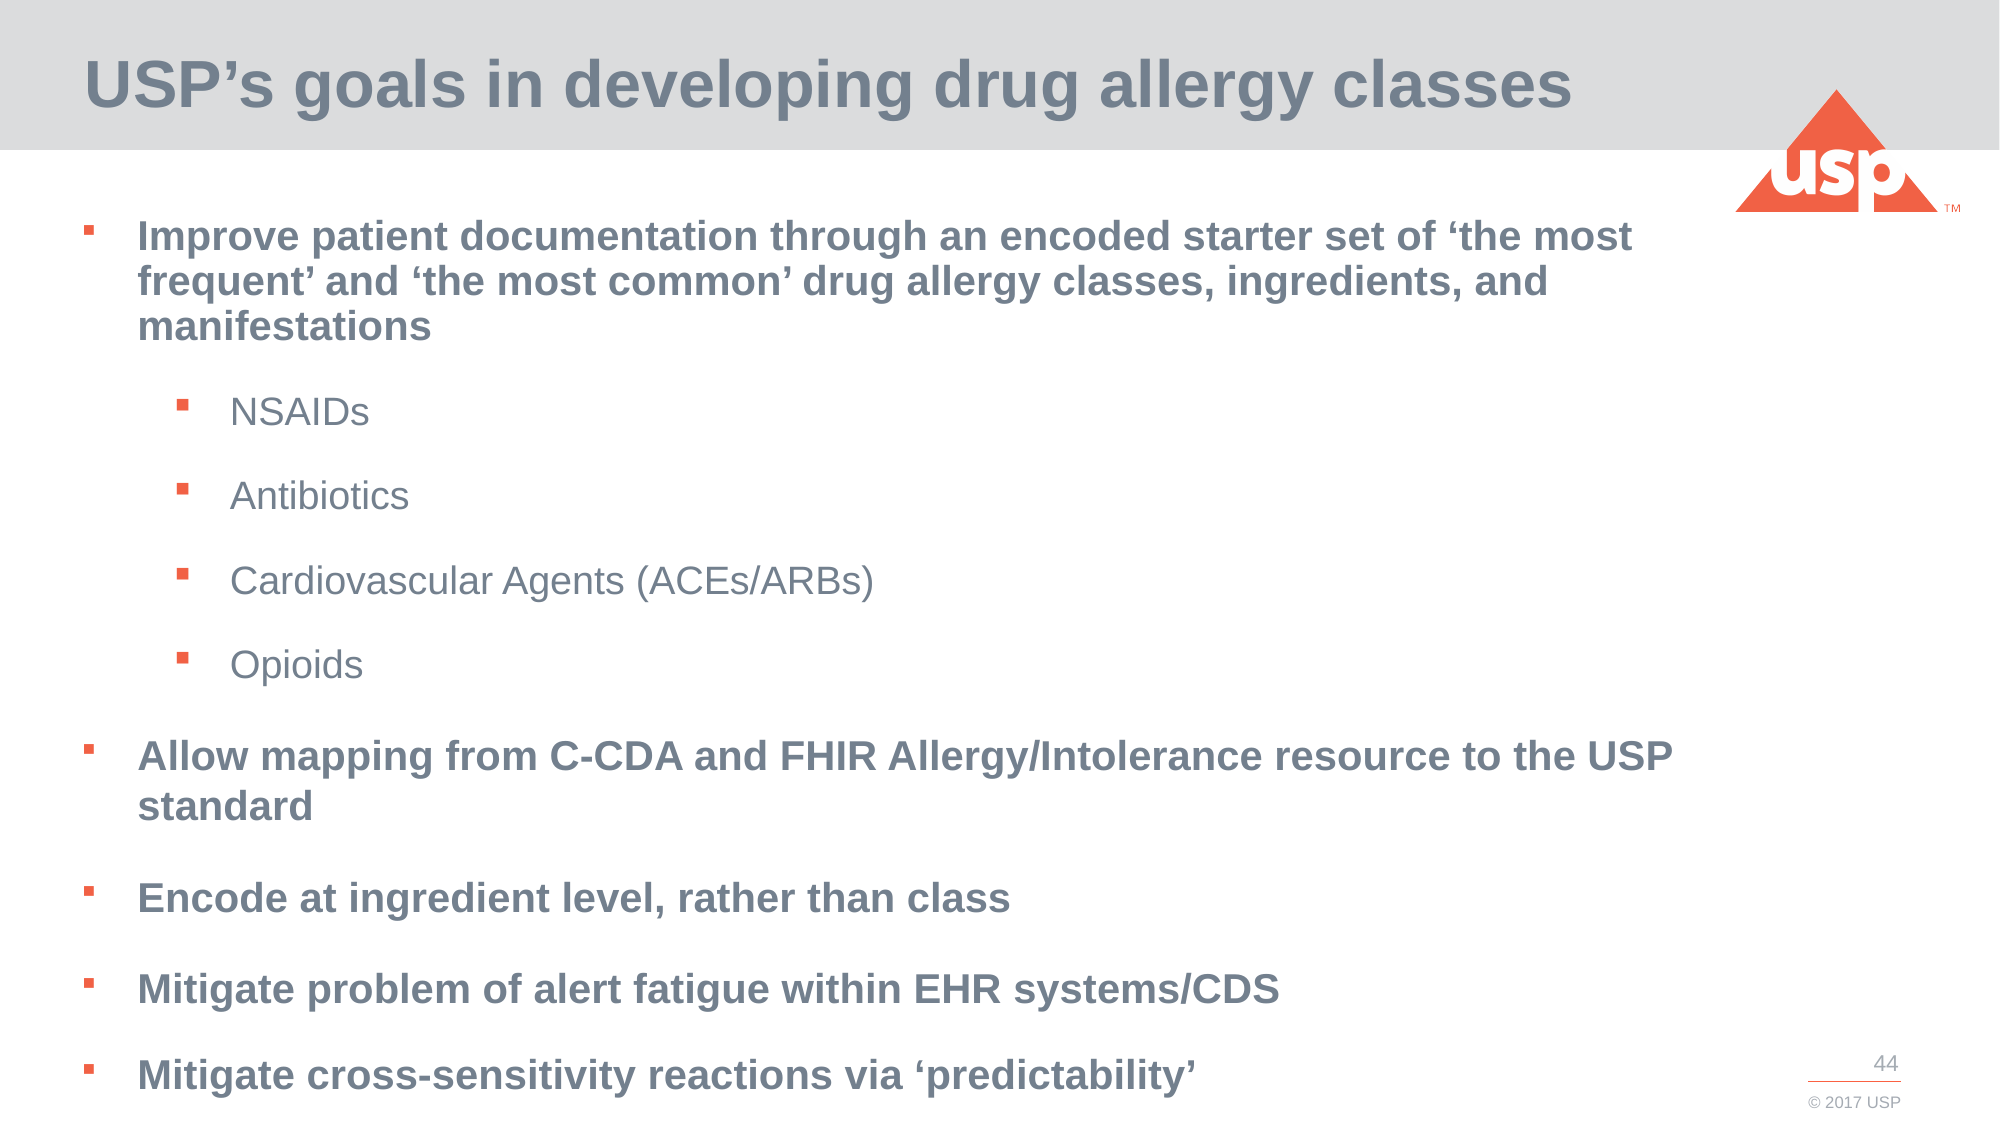

# USP’s goals in developing drug allergy classes
Improve patient documentation through an encoded starter set of ‘the most frequent’ and ‘the most common’ drug allergy classes, ingredients, and manifestations
NSAIDs
Antibiotics
Cardiovascular Agents (ACEs/ARBs)
Opioids
Allow mapping from C-CDA and FHIR Allergy/Intolerance resource to the USP standard
Encode at ingredient level, rather than class
Mitigate problem of alert fatigue within EHR systems/CDS
Mitigate cross-sensitivity reactions via ‘predictability’